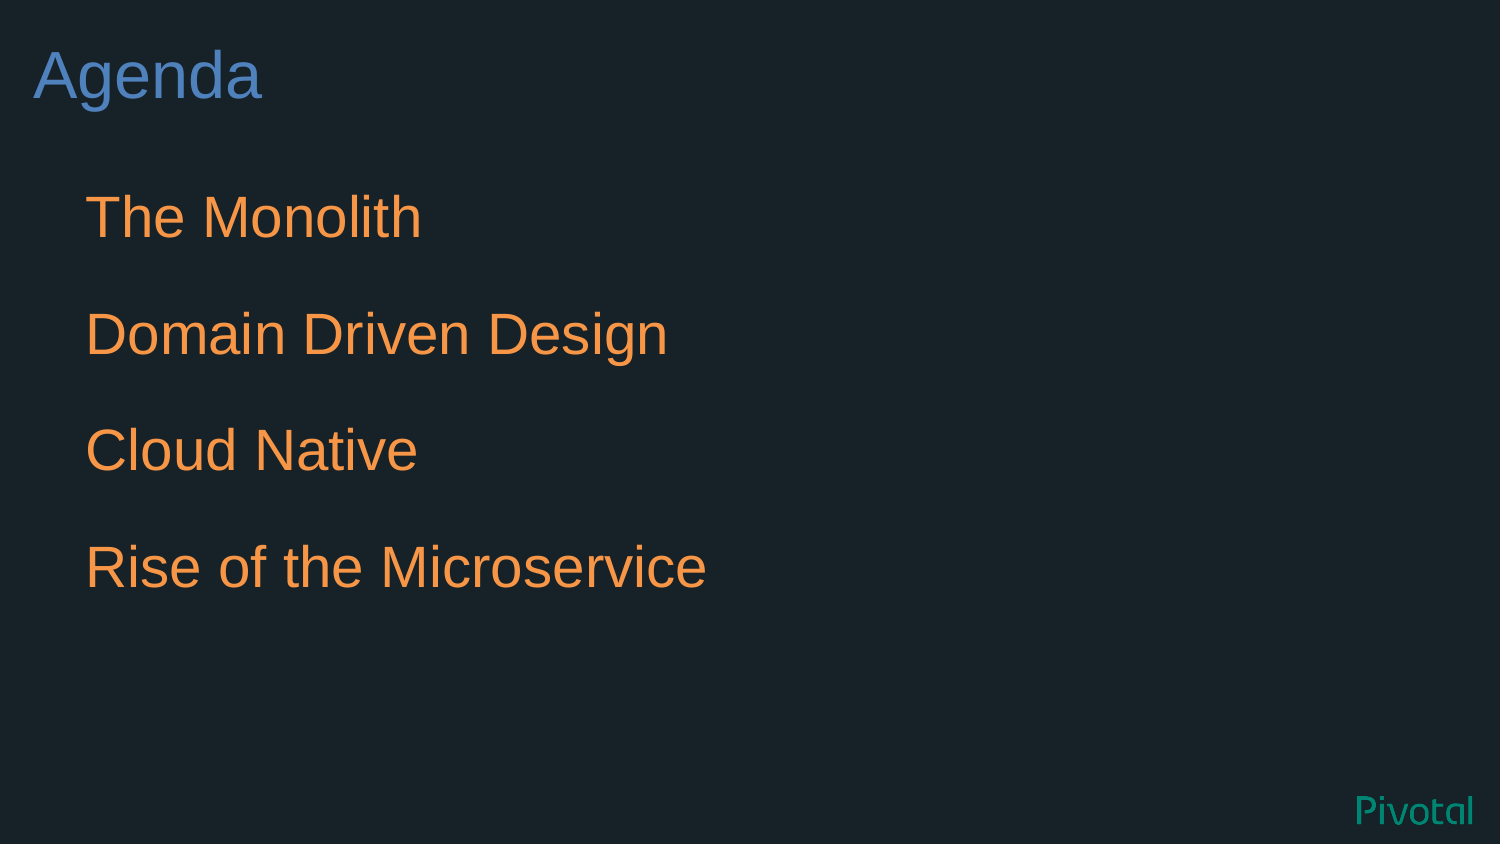

# Agenda
The Monolith
Domain Driven Design
Cloud Native
Rise of the Microservice